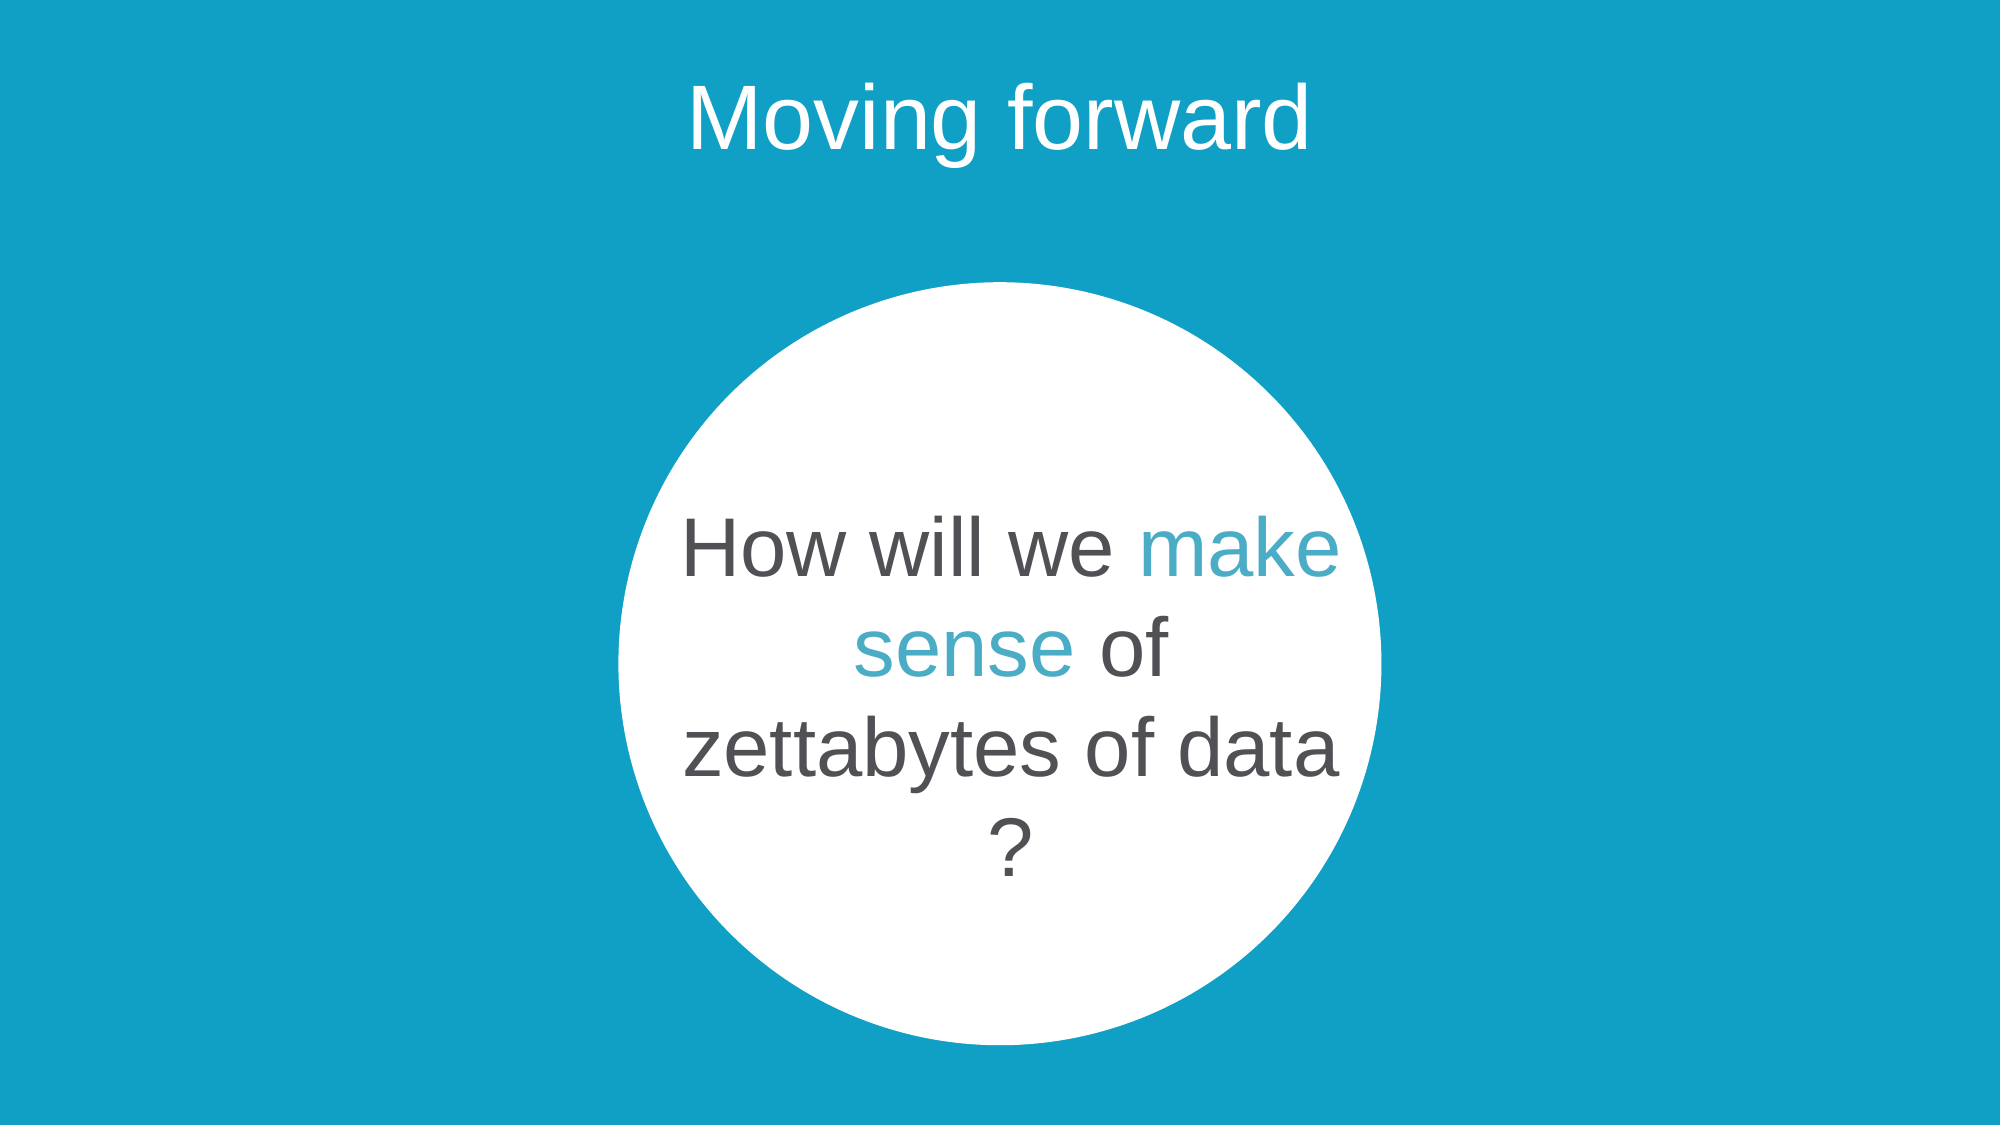

# Moving forward

How will we make sense of zettabytes of data ?